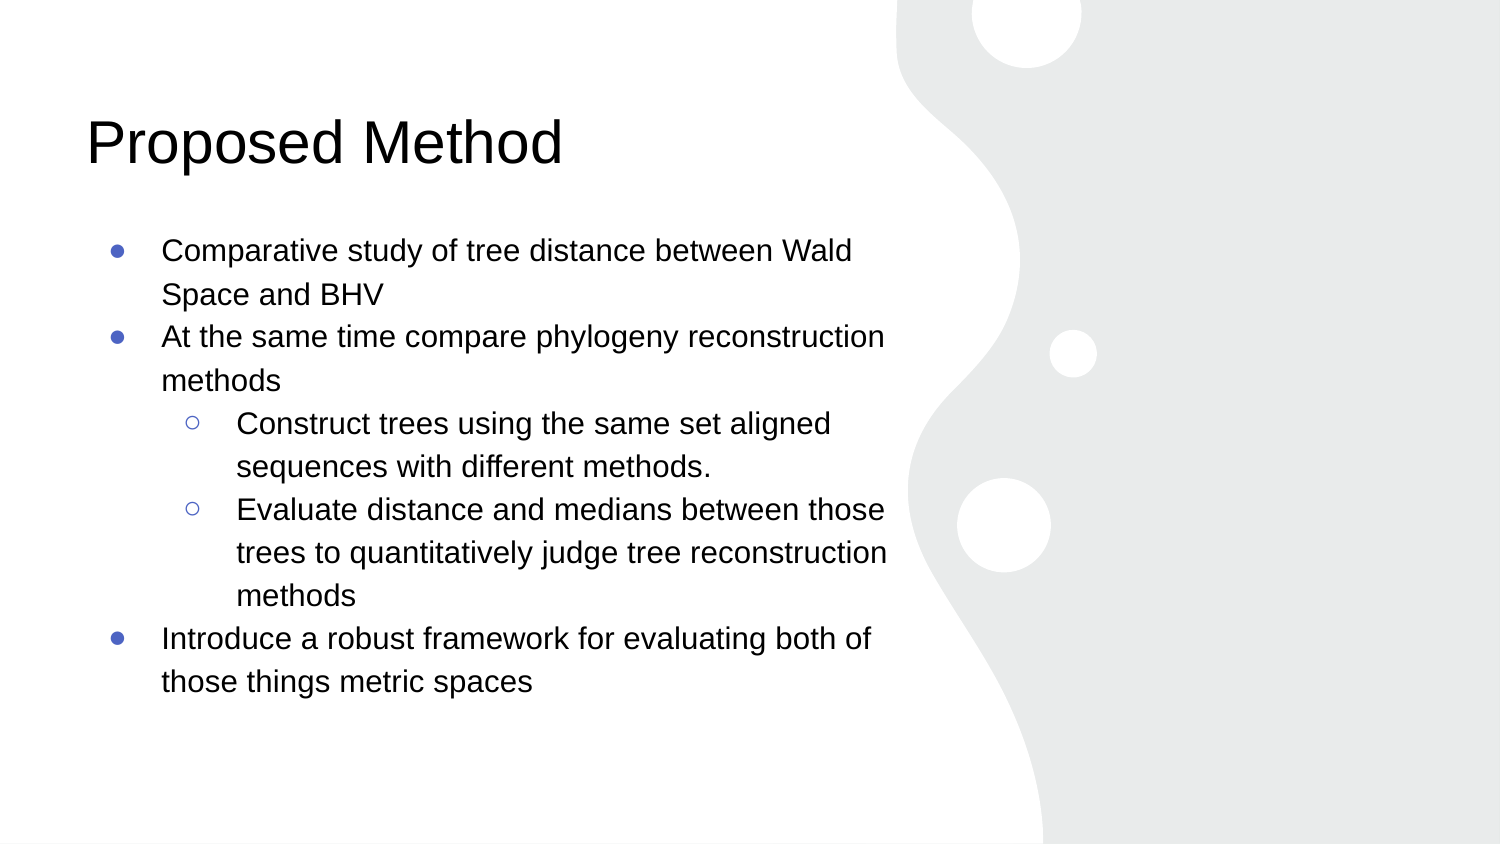

# Proposed Method
Comparative study of tree distance between Wald Space and BHV
At the same time compare phylogeny reconstruction methods
Construct trees using the same set aligned sequences with different methods.
Evaluate distance and medians between those trees to quantitatively judge tree reconstruction methods
Introduce a robust framework for evaluating both of those things metric spaces